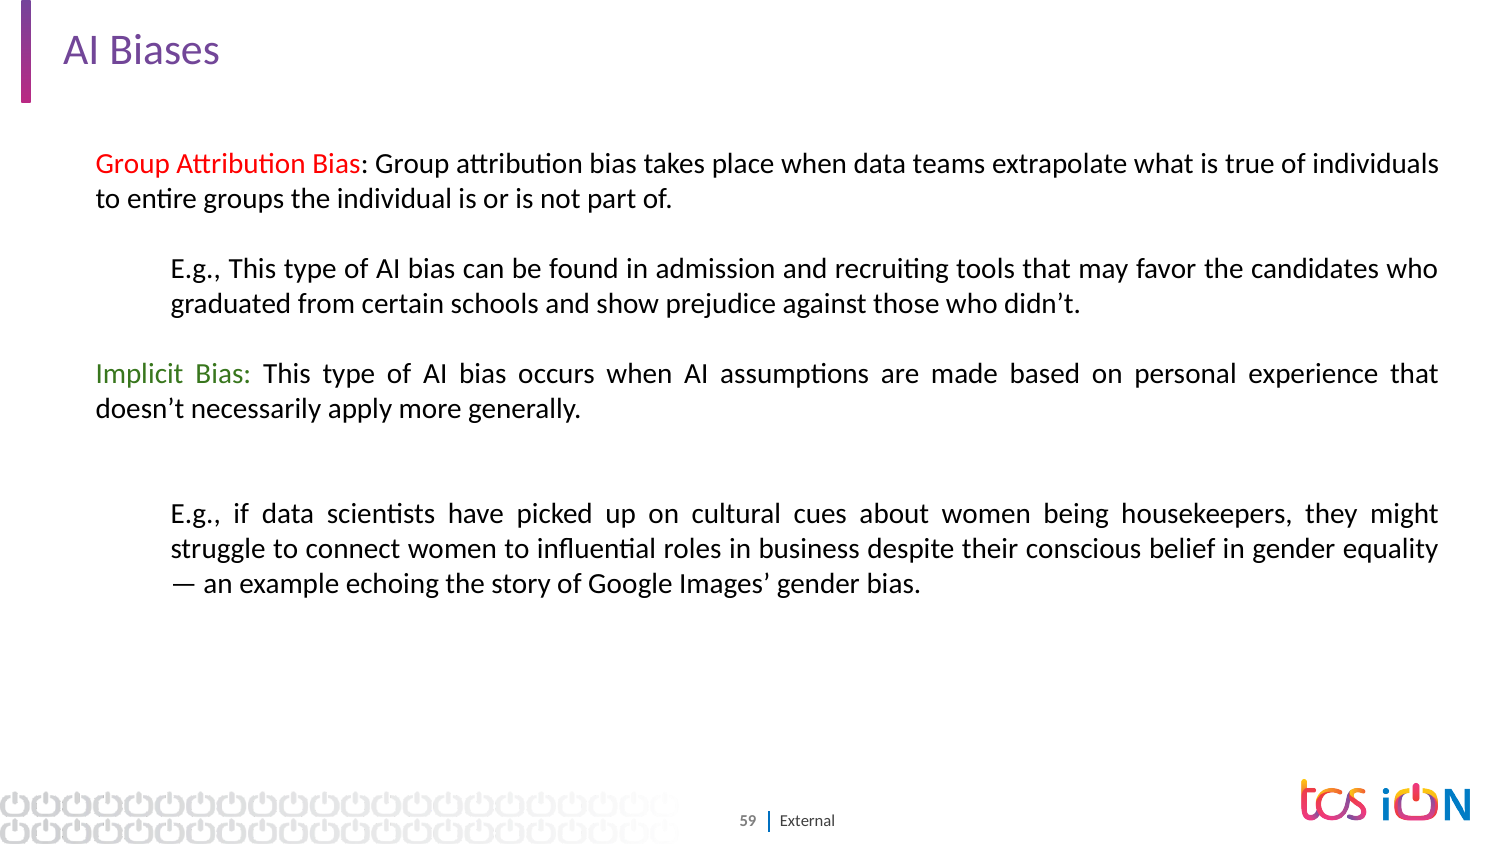

# AI Biases
Group Attribution Bias: Group attribution bias takes place when data teams extrapolate what is true of individuals to entire groups the individual is or is not part of.

E.g., This type of AI bias can be found in admission and recruiting tools that may favor the candidates who graduated from certain schools and show prejudice against those who didn’t.

Implicit Bias: This type of AI bias occurs when AI assumptions are made based on personal experience that doesn’t necessarily apply more generally.

E.g., if data scientists have picked up on cultural cues about women being housekeepers, they might struggle to connect women to influential roles in business despite their conscious belief in gender equality — an example echoing the story of Google Images’ gender bias.